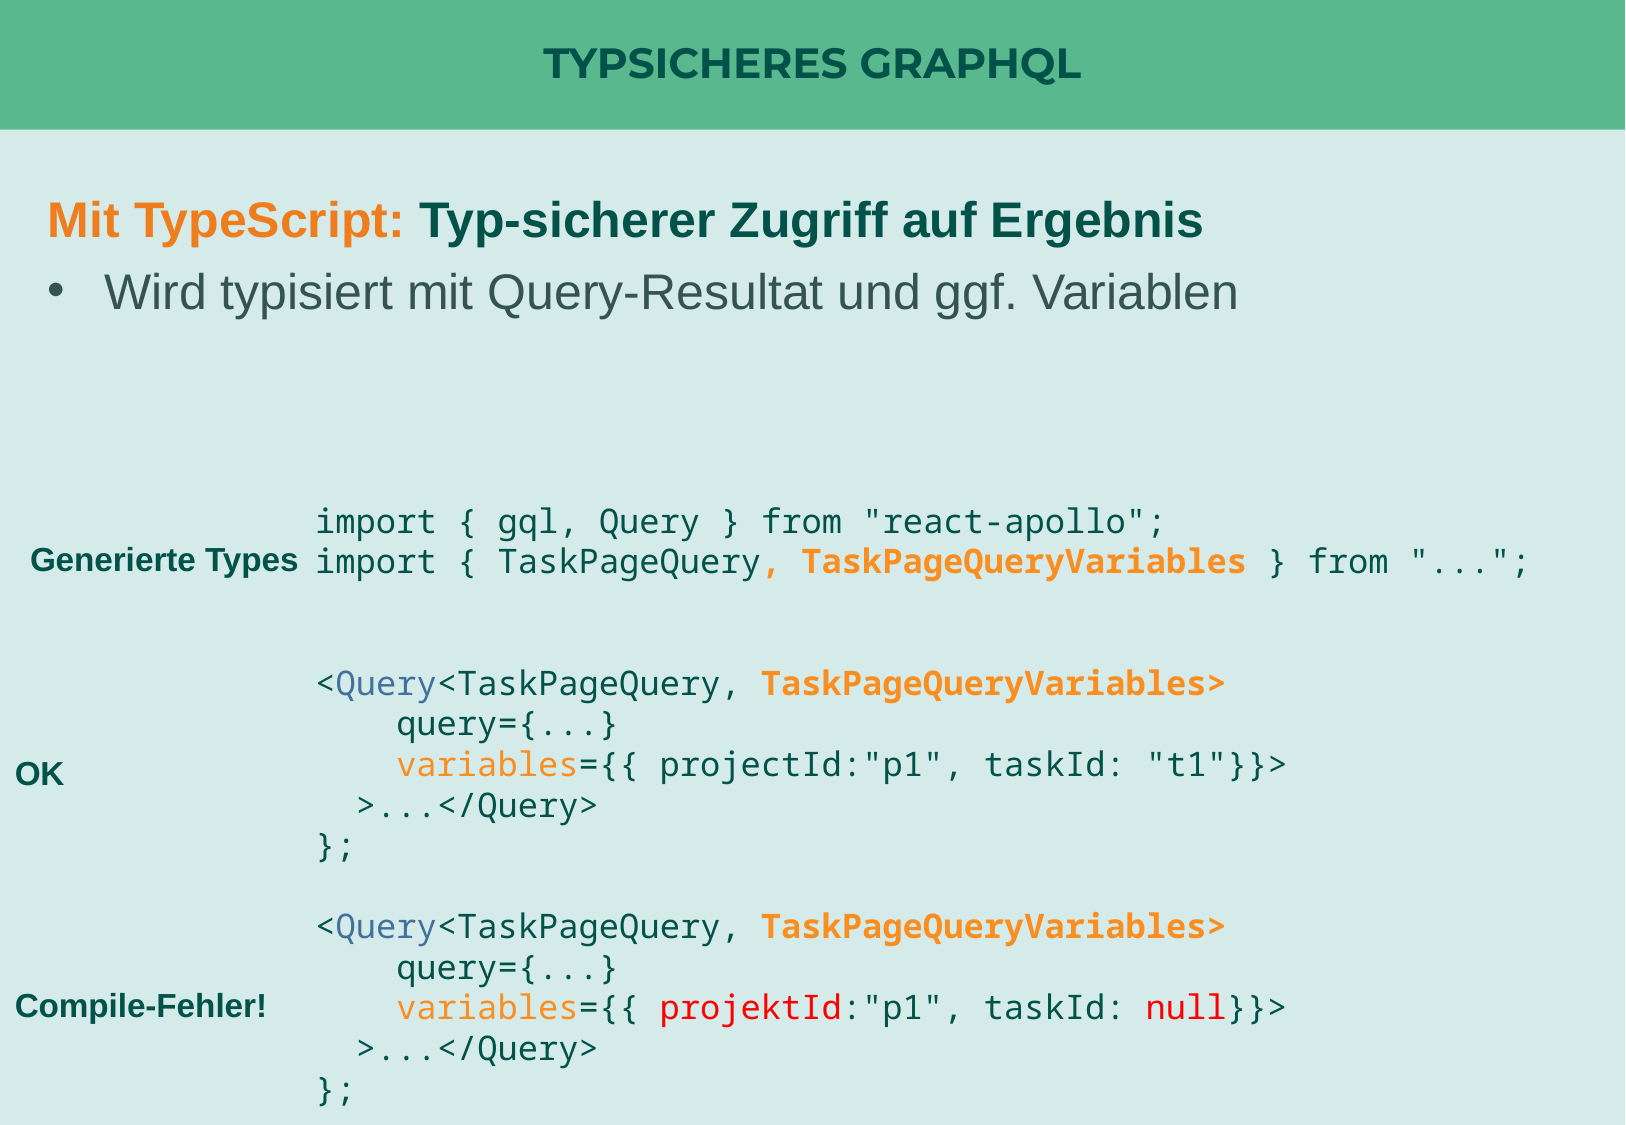

# Typsicheres GraphQL
Mit TypeScript: Typ-sicherer Zugriff auf Ergebnis
Wird typisiert mit Query-Resultat und ggf. Variablen
import { gql, Query } from "react-apollo";
import { TaskPageQuery, TaskPageQueryVariables } from "...";

<Query<TaskPageQuery, TaskPageQueryVariables>
    query={...}
    variables={{ projectId:"p1", taskId: "t1"}}>
  >...</Query>
};

<Query<TaskPageQuery, TaskPageQueryVariables>
    query={...}
    variables={{ projektId:"p1", taskId: null}}>
  >...</Query>
};

Generierte Types
OK
Compile-Fehler!